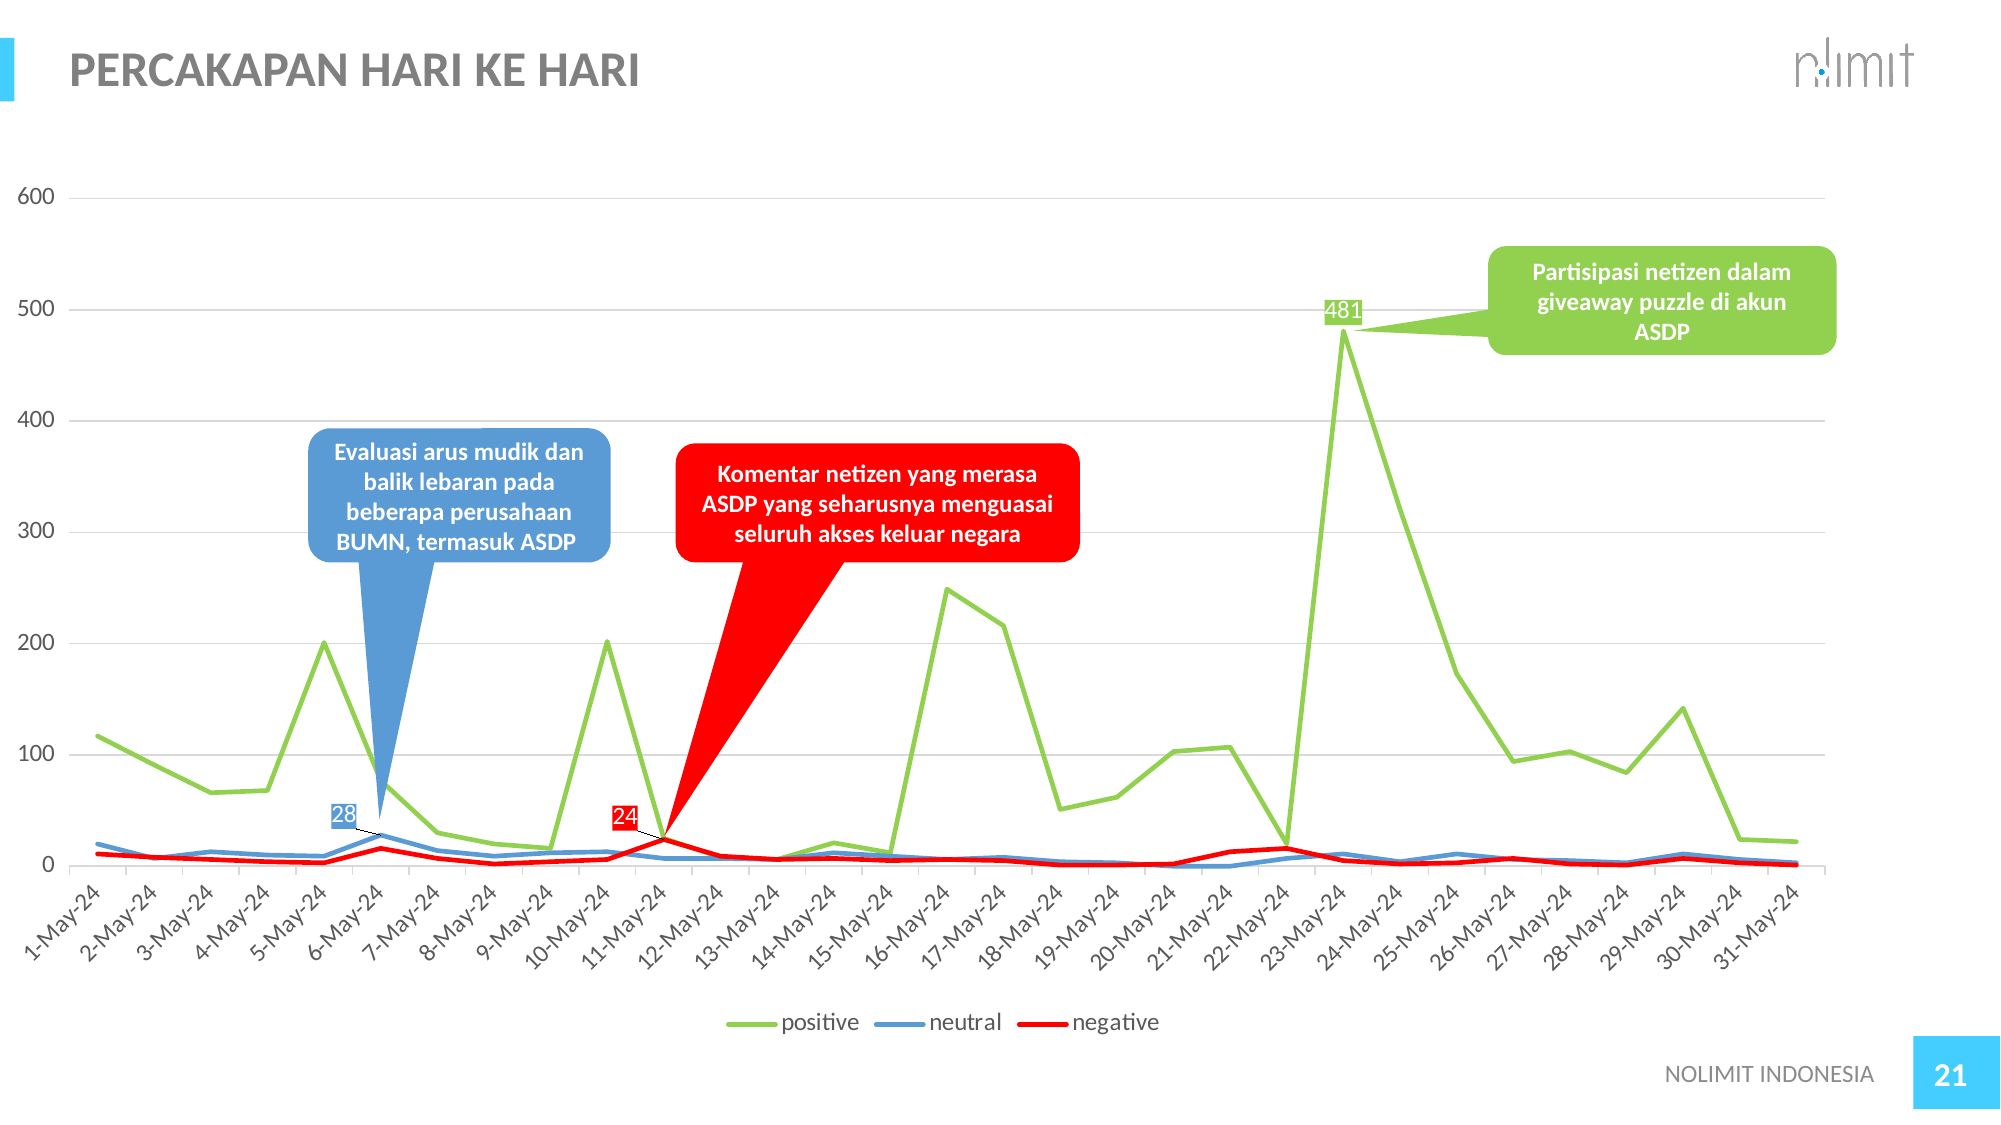

# PERCAKAPAN HARI KE HARI

### Chart

| Category | positive | neutral | negative |
|---|---|---|---|
| 45413 | 117.0 | 20.0 | 11.0 |
| 45414 | 91.0 | 7.0 | 8.0 |
| 45415 | 66.0 | 13.0 | 6.0 |
| 45416 | 68.0 | 10.0 | 4.0 |
| 45417 | 201.0 | 9.0 | 3.0 |
| 45418 | 77.0 | 28.0 | 16.0 |
| 45419 | 30.0 | 14.0 | 7.0 |
| 45420 | 20.0 | 9.0 | 2.0 |
| 45421 | 16.0 | 12.0 | 4.0 |
| 45422 | 202.0 | 13.0 | 6.0 |
| 45423 | 25.0 | 7.0 | 24.0 |
| 45424 | 8.0 | 7.0 | 9.0 |
| 45425 | 6.0 | 6.0 | 6.0 |
| 45426 | 21.0 | 12.0 | 7.0 |
| 45427 | 12.0 | 9.0 | 5.0 |
| 45428 | 249.0 | 6.0 | 6.0 |
| 45429 | 216.0 | 8.0 | 5.0 |
| 45430 | 51.0 | 4.0 | 1.0 |
| 45431 | 62.0 | 3.0 | 1.0 |
| 45432 | 103.0 | 0.0 | 2.0 |
| 45433 | 107.0 | 0.0 | 13.0 |
| 45434 | 20.0 | 7.0 | 16.0 |
| 45435 | 481.0 | 11.0 | 5.0 |
| 45436 | 321.0 | 4.0 | 2.0 |
| 45437 | 173.0 | 11.0 | 3.0 |
| 45438 | 94.0 | 6.0 | 7.0 |
| 45439 | 103.0 | 5.0 | 2.0 |
| 45440 | 84.0 | 3.0 | 1.0 |
| 45441 | 142.0 | 11.0 | 7.0 |
| 45442 | 24.0 | 6.0 | 3.0 |
| 45443 | 22.0 | 3.0 | 1.0 |
Partisipasi netizen dalam giveaway puzzle di akun ASDP
Evaluasi arus mudik dan balik lebaran pada beberapa perusahaan BUMN, termasuk ASDP
Komentar netizen yang merasa ASDP yang seharusnya menguasai seluruh akses keluar negara
NOLIMIT INDONESIA
21